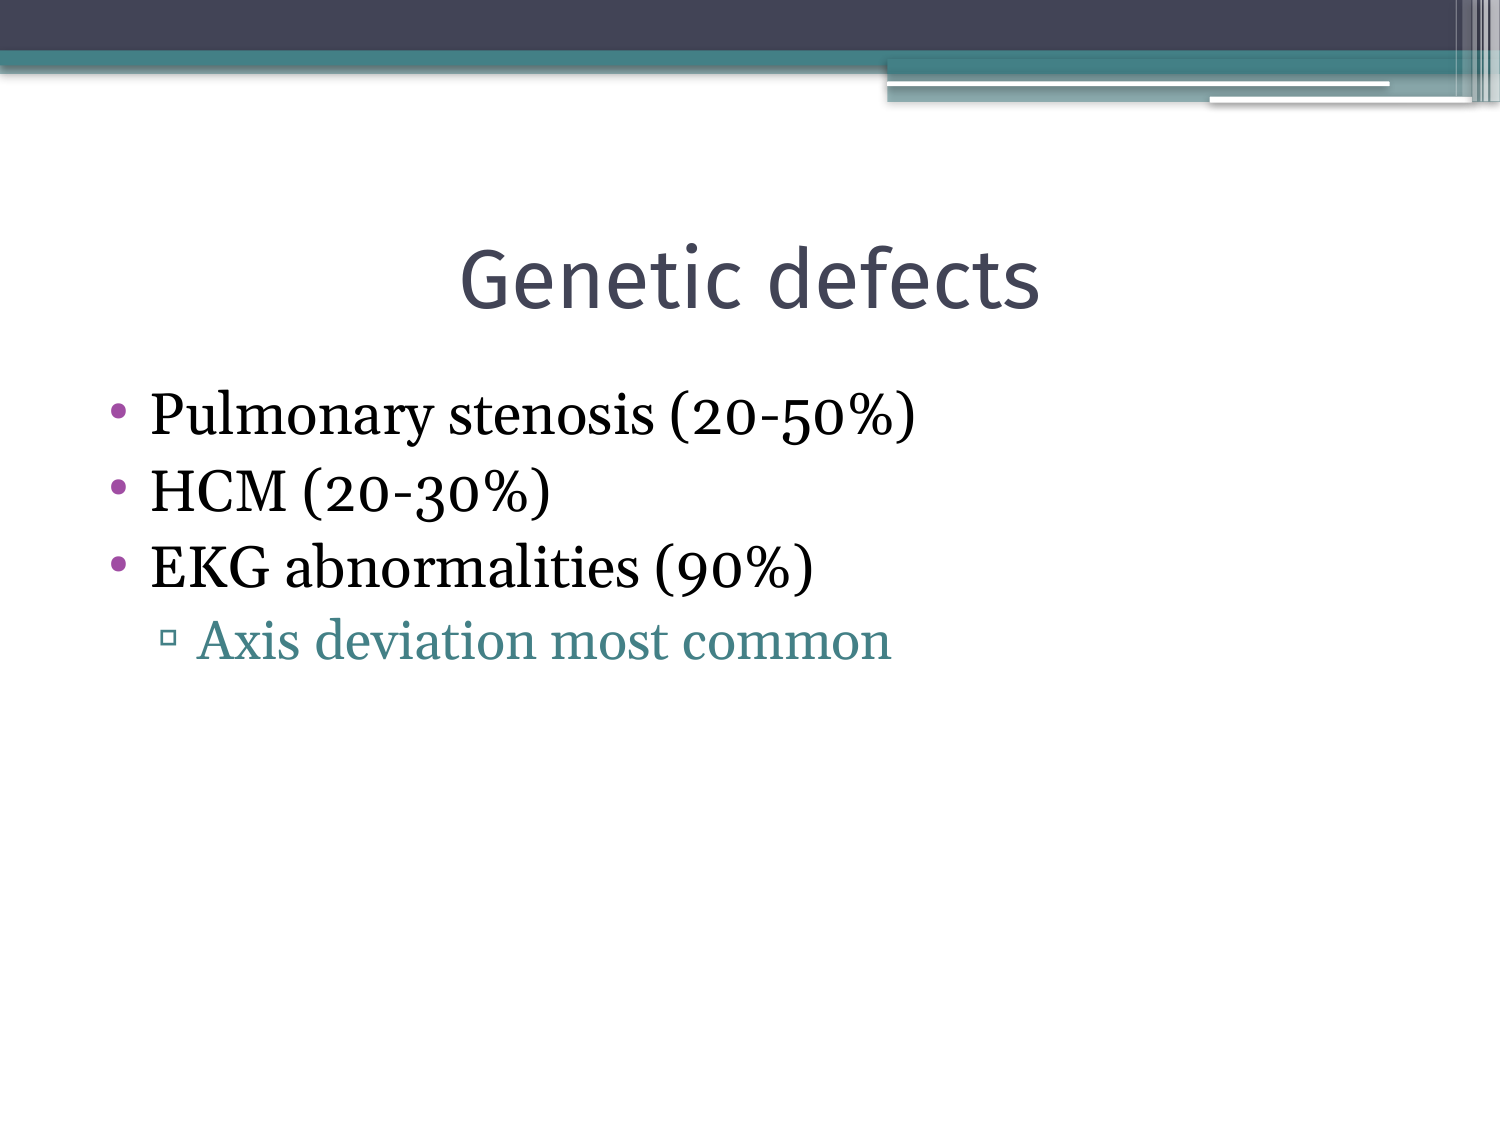

# Genetic defects
Pulmonary stenosis (20-50%)
HCM (20-30%)
EKG abnormalities (90%)
Axis deviation most common